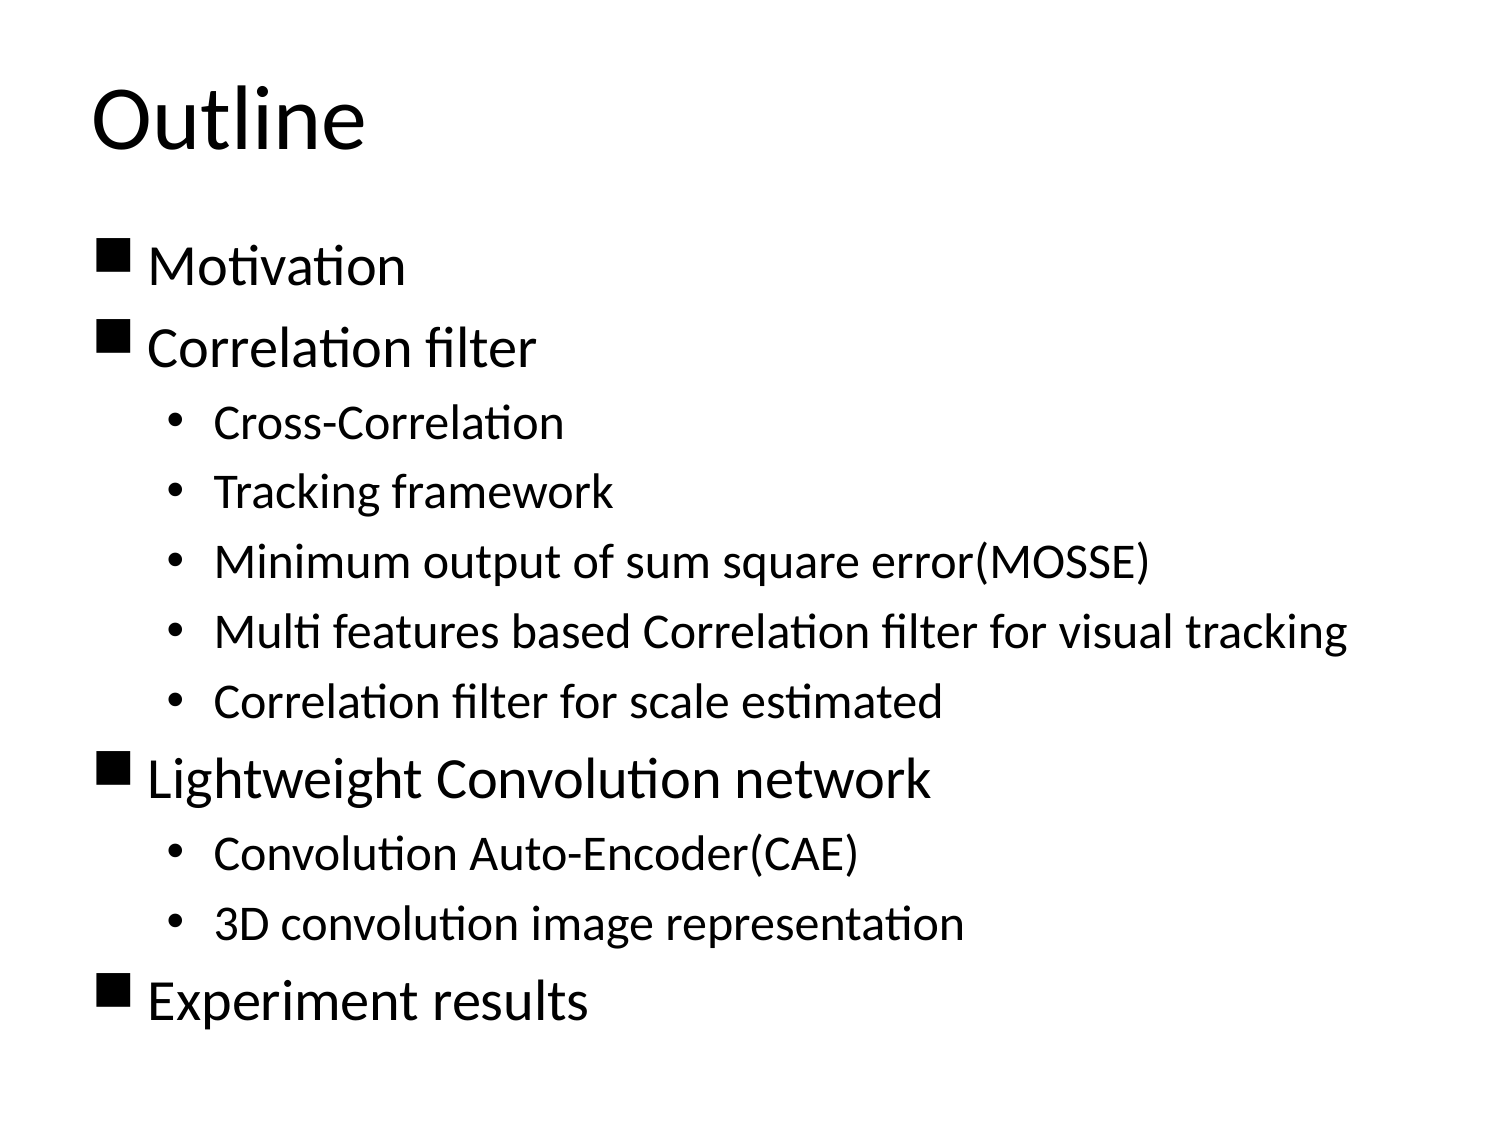

# Outline
Motivation
Correlation filter
Cross-Correlation
Tracking framework
Minimum output of sum square error(MOSSE)
Multi features based Correlation filter for visual tracking
Correlation filter for scale estimated
Lightweight Convolution network
Convolution Auto-Encoder(CAE)
3D convolution image representation
Experiment results